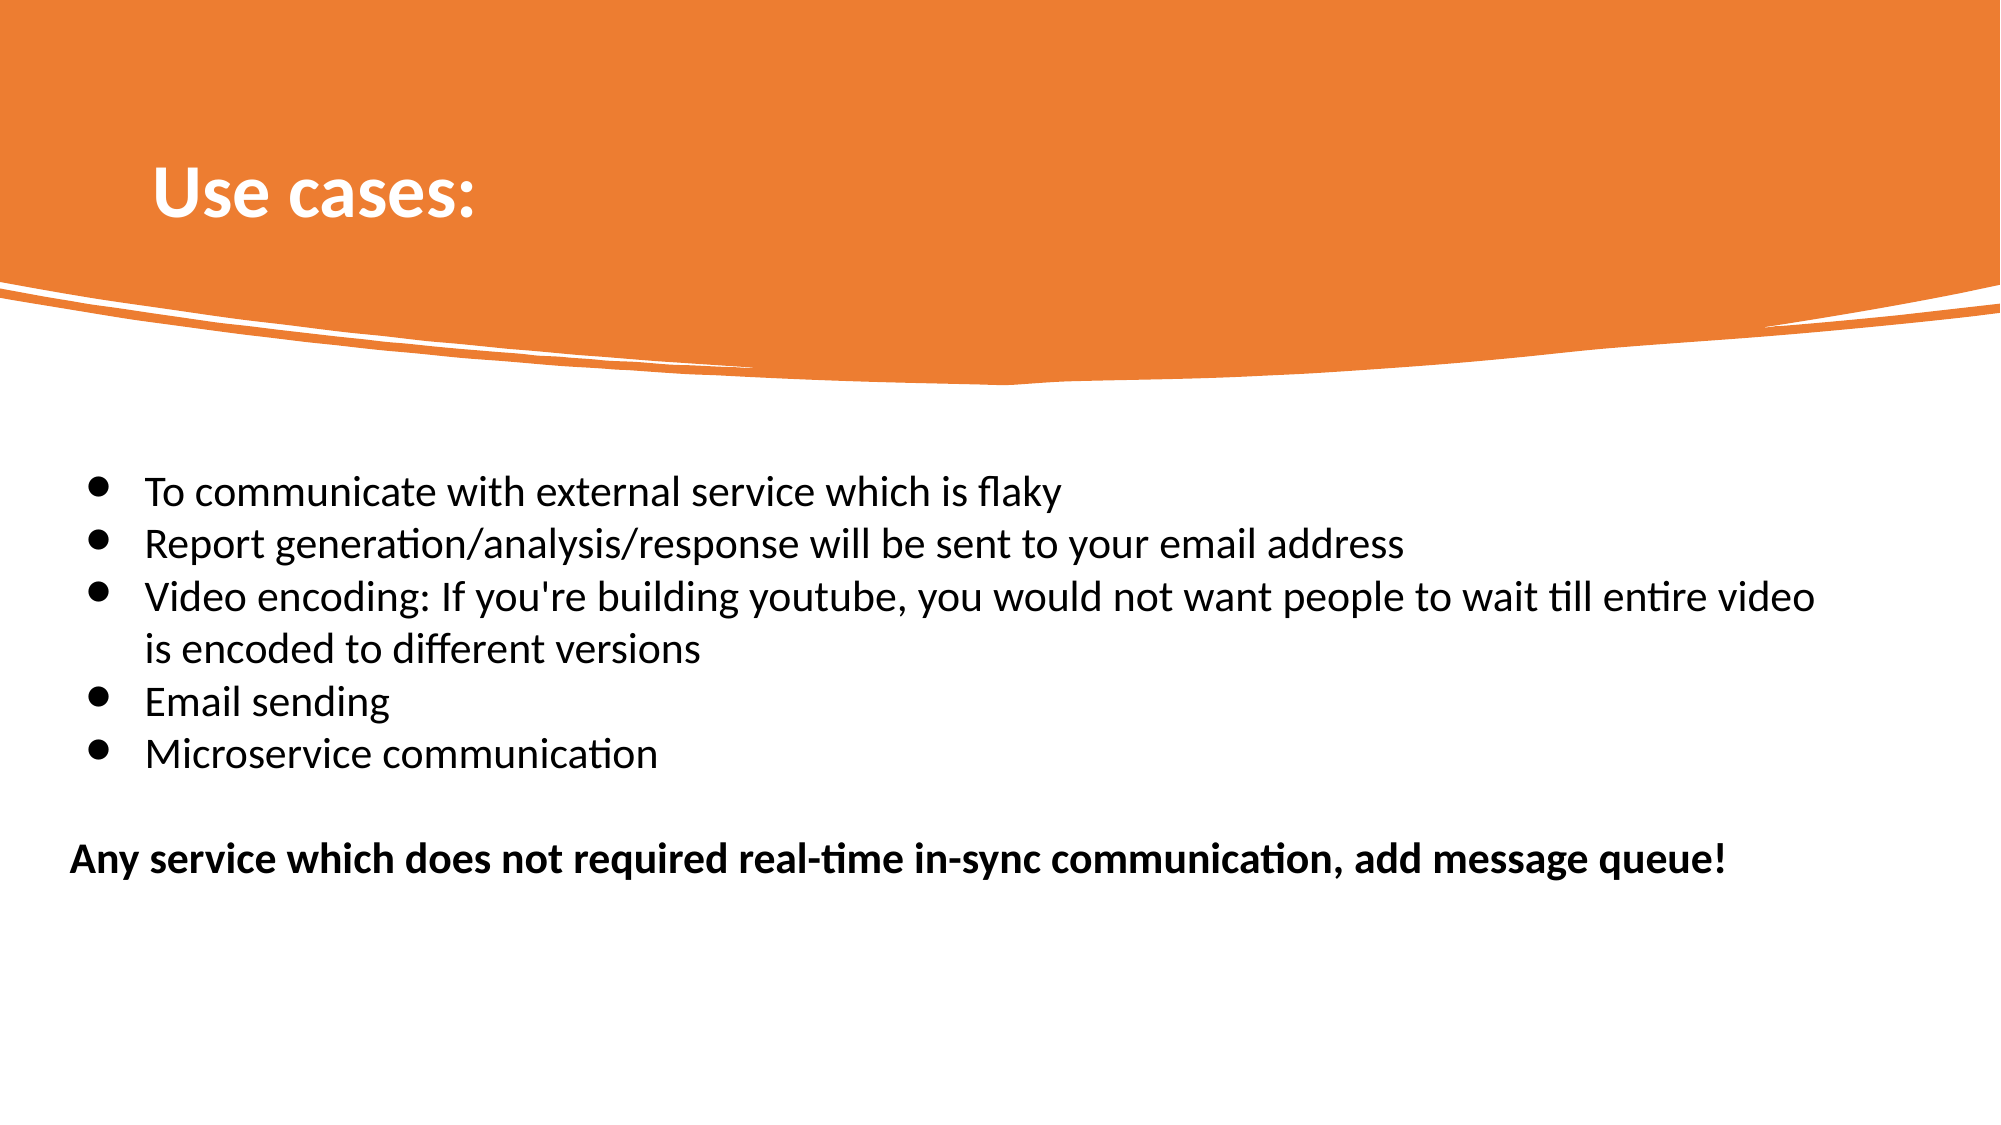

# Use cases:
To communicate with external service which is flaky
Report generation/analysis/response will be sent to your email address
Video encoding: If you're building youtube, you would not want people to wait till entire video is encoded to different versions
Email sending
Microservice communication

Any service which does not required real-time in-sync communication, add message queue!